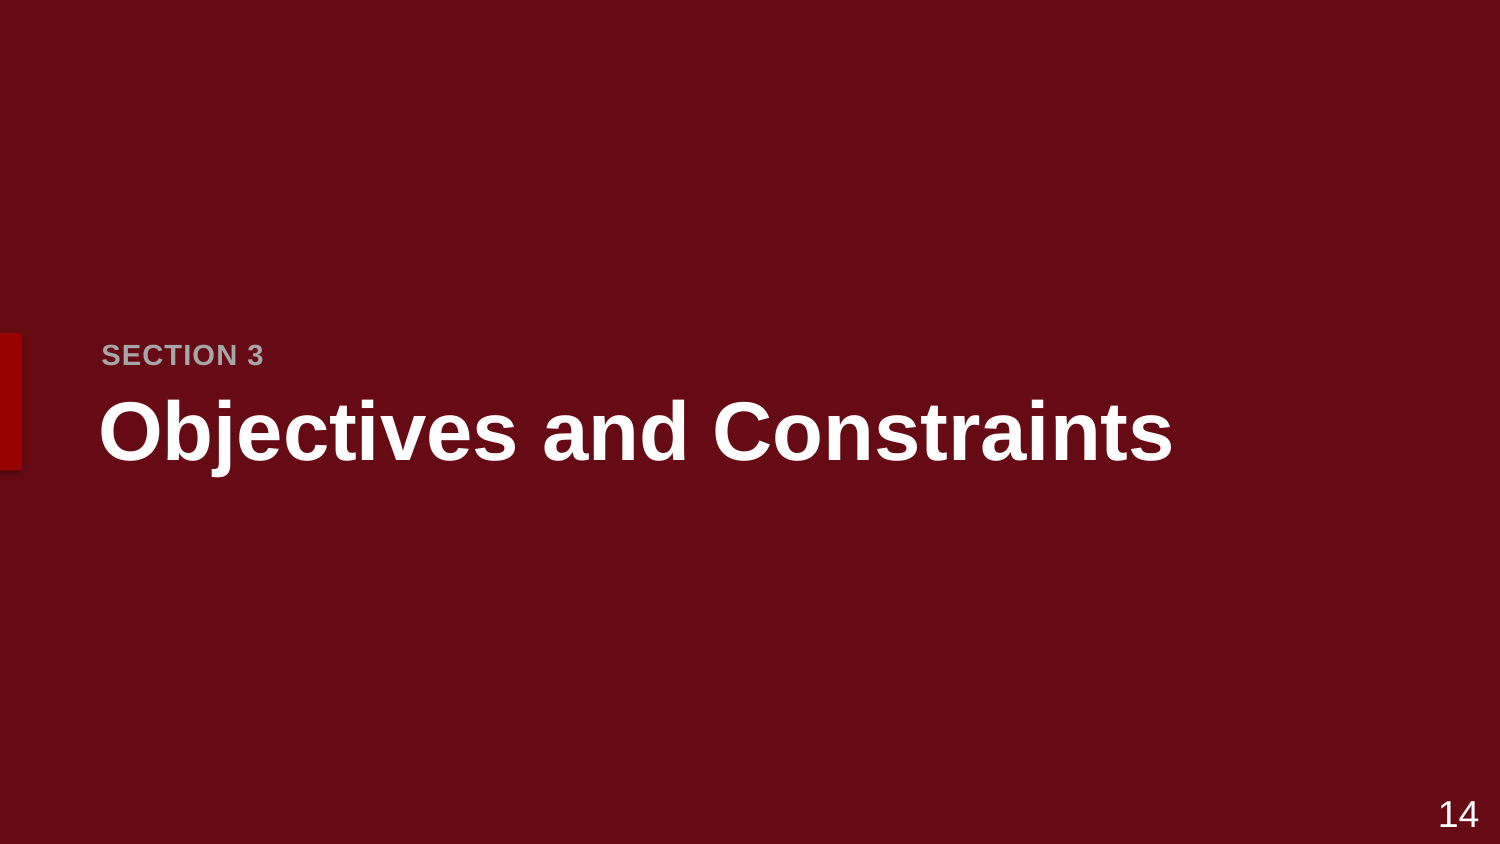

SECTION 3
# Objectives and Constraints
14